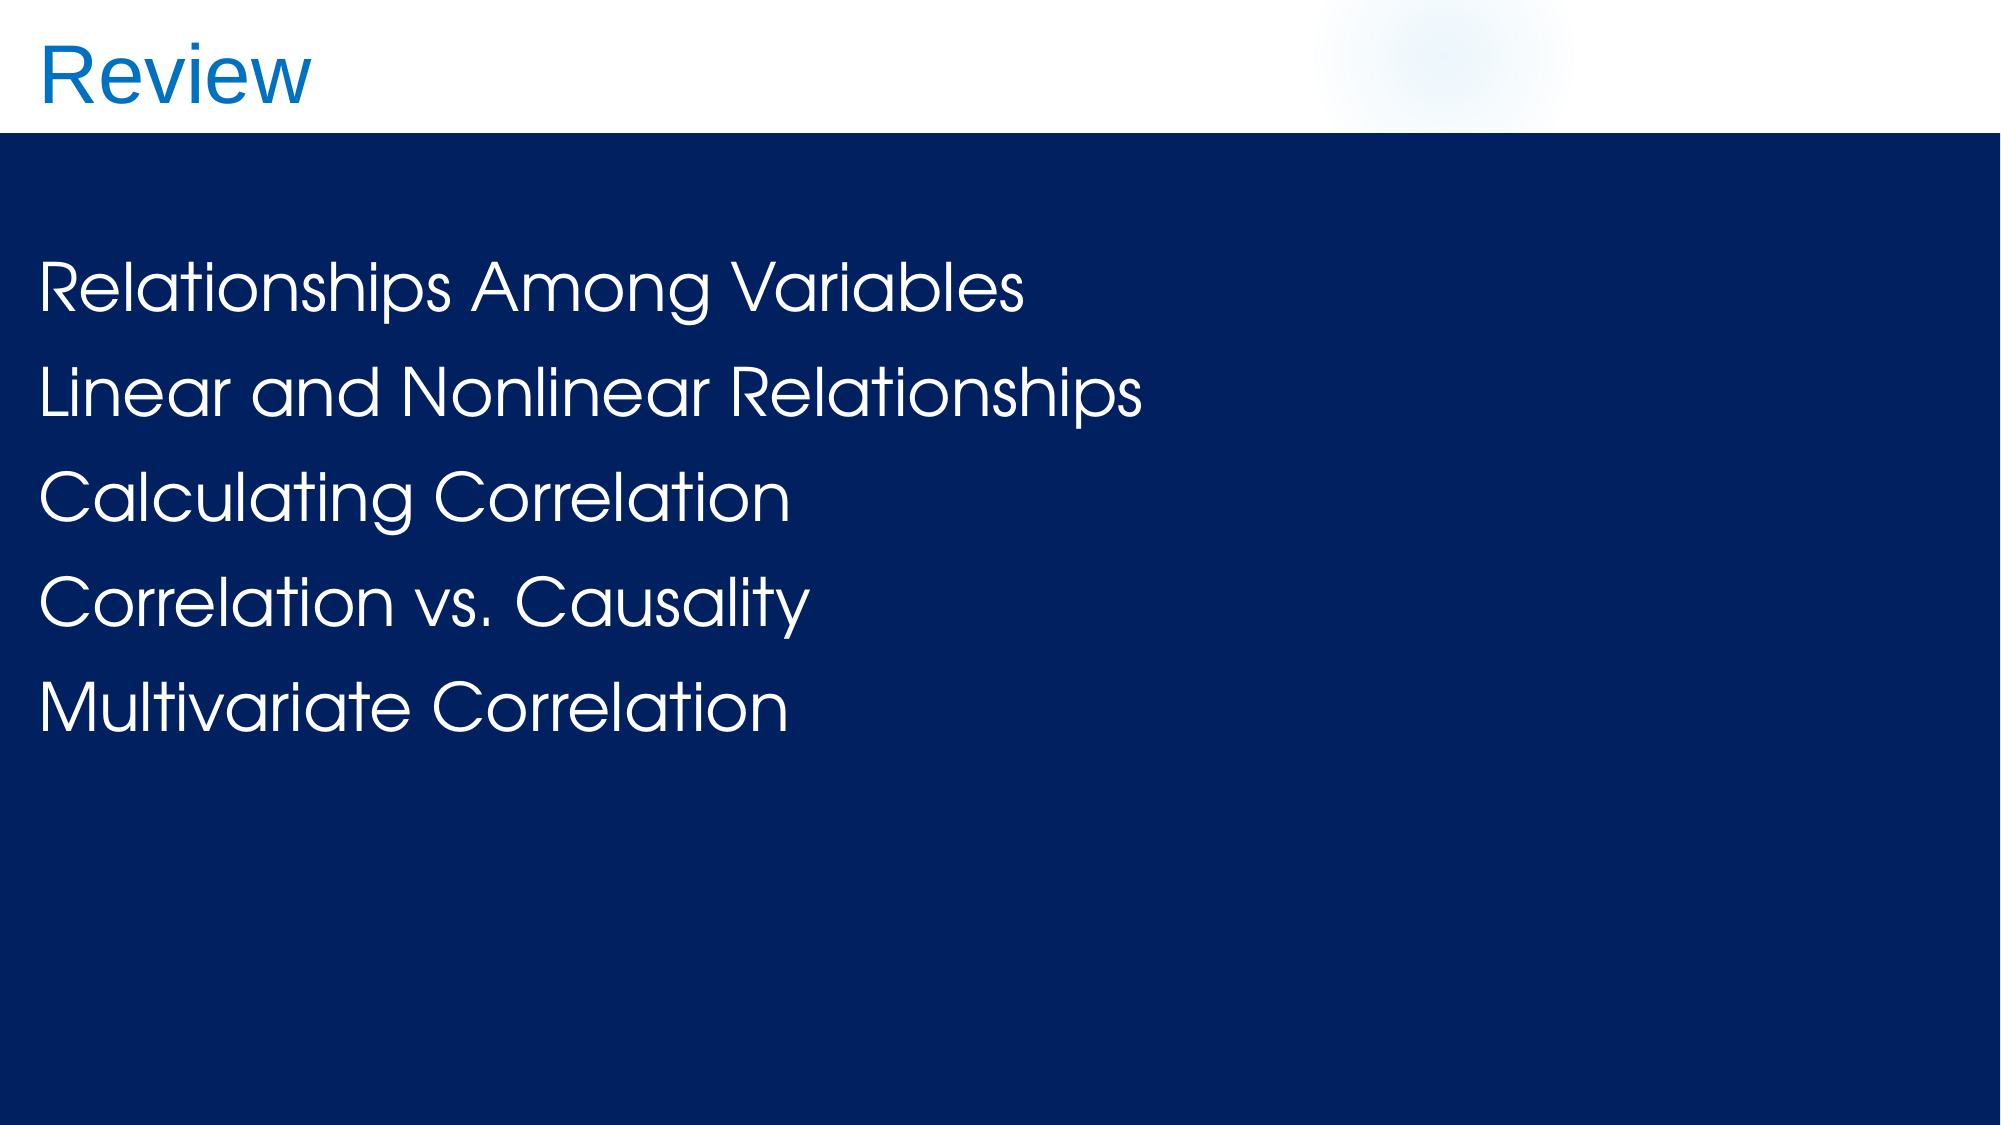

# Review
Relationships Among Variables
Linear and Nonlinear Relationships
Calculating Correlation
Correlation vs. Causality
Multivariate Correlation